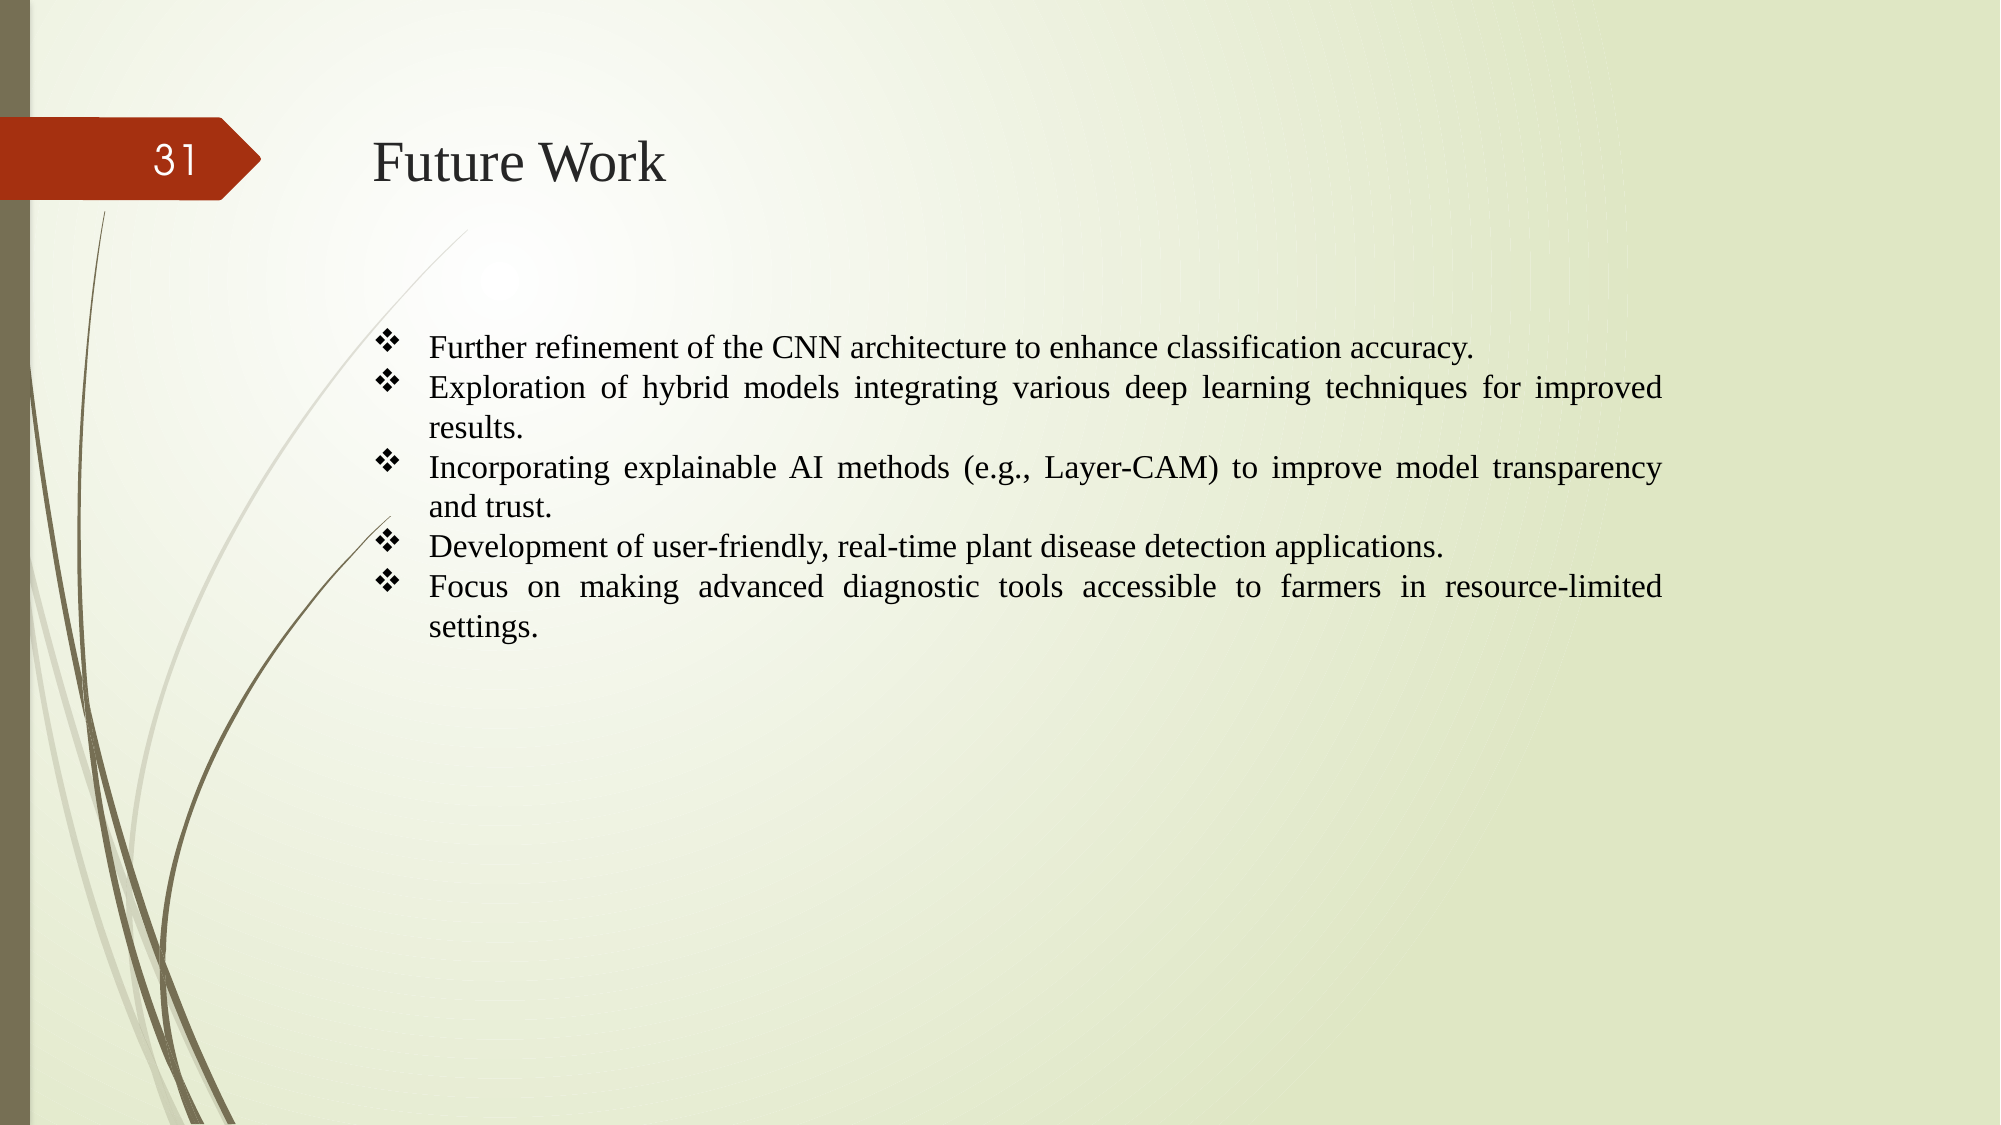

# Future Work
31

Further refinement of the CNN architecture to enhance classification accuracy.
Exploration of hybrid models integrating various deep learning techniques for improved results.
Incorporating explainable AI methods (e.g., Layer-CAM) to improve model transparency and trust.
Development of user-friendly, real-time plant disease detection applications.
Focus on making advanced diagnostic tools accessible to farmers in resource-limited settings.